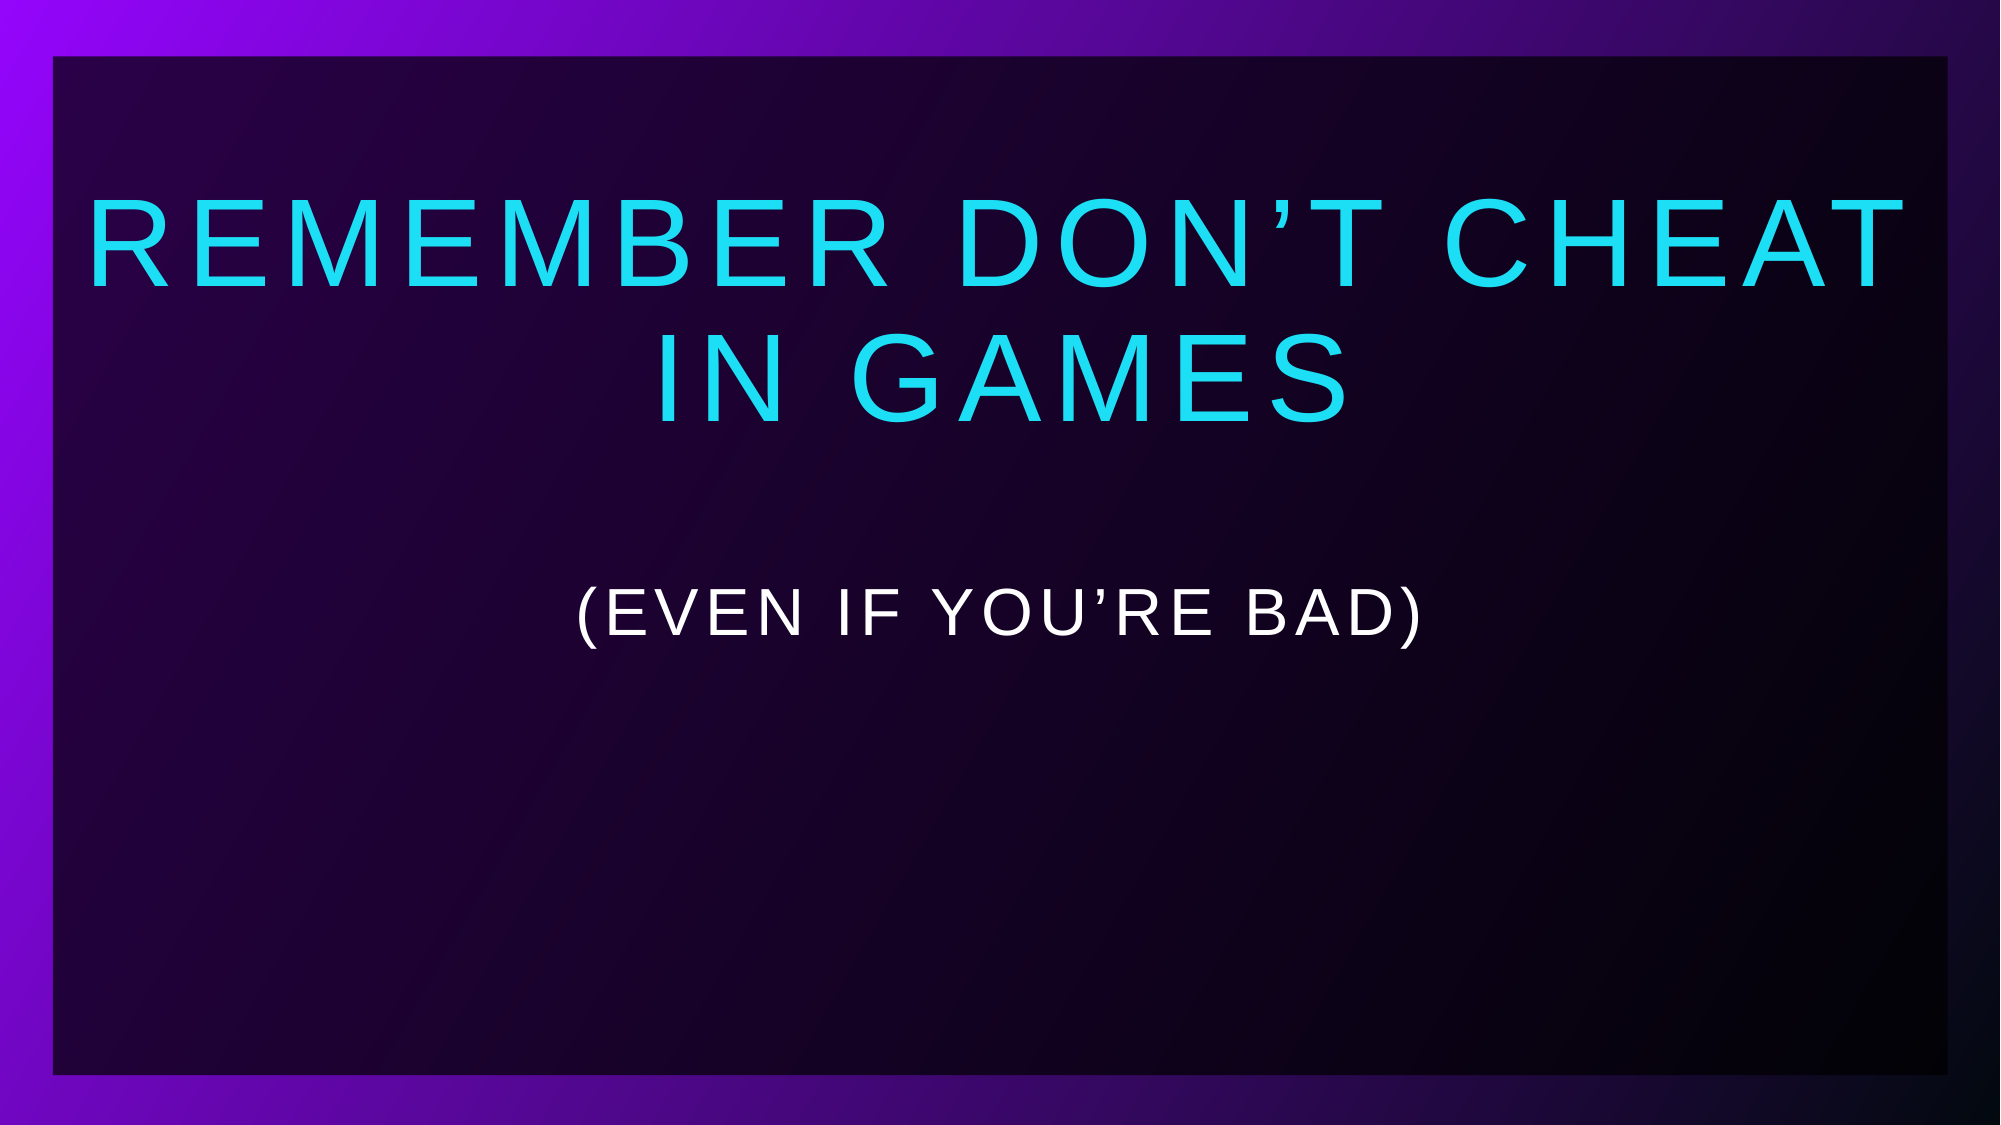

remember don’t cheat in games
# (even if you’re bad)